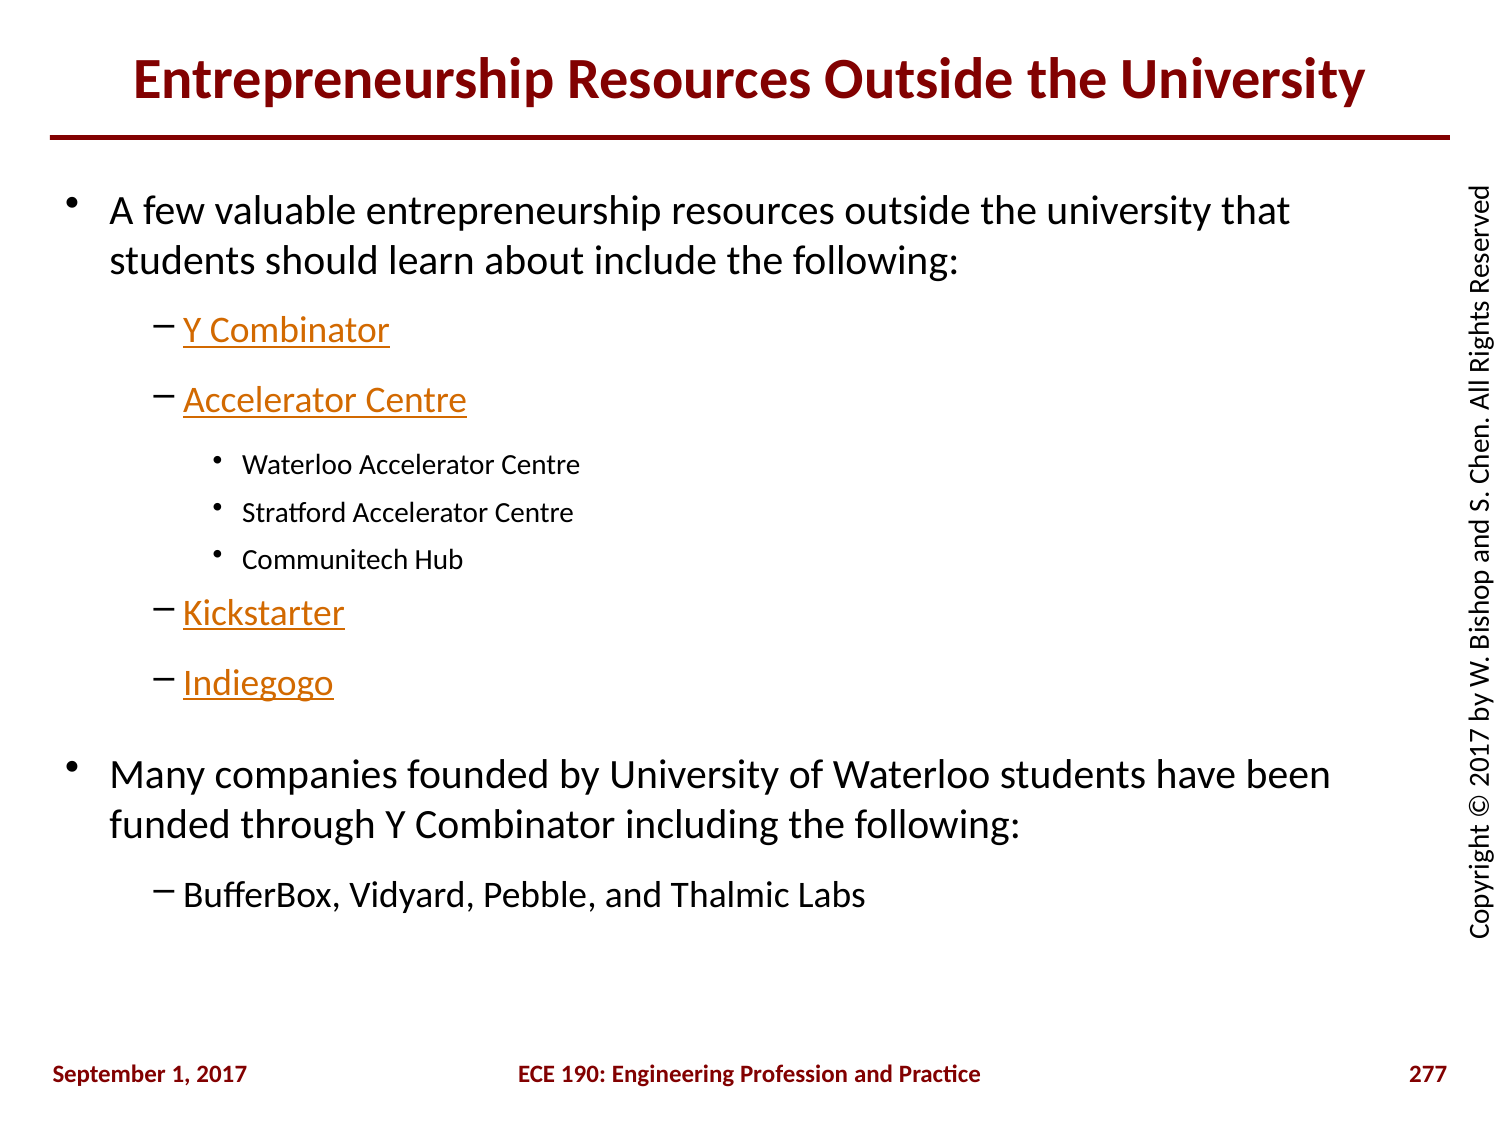

# Entrepreneurship Resources Outside the University
A few valuable entrepreneurship resources outside the university that students should learn about include the following:
Y Combinator
Accelerator Centre
Waterloo Accelerator Centre
Stratford Accelerator Centre
Communitech Hub
Kickstarter
Indiegogo
Many companies founded by University of Waterloo students have been funded through Y Combinator including the following:
BufferBox, Vidyard, Pebble, and Thalmic Labs
September 1, 2017
ECE 190: Engineering Profession and Practice
277